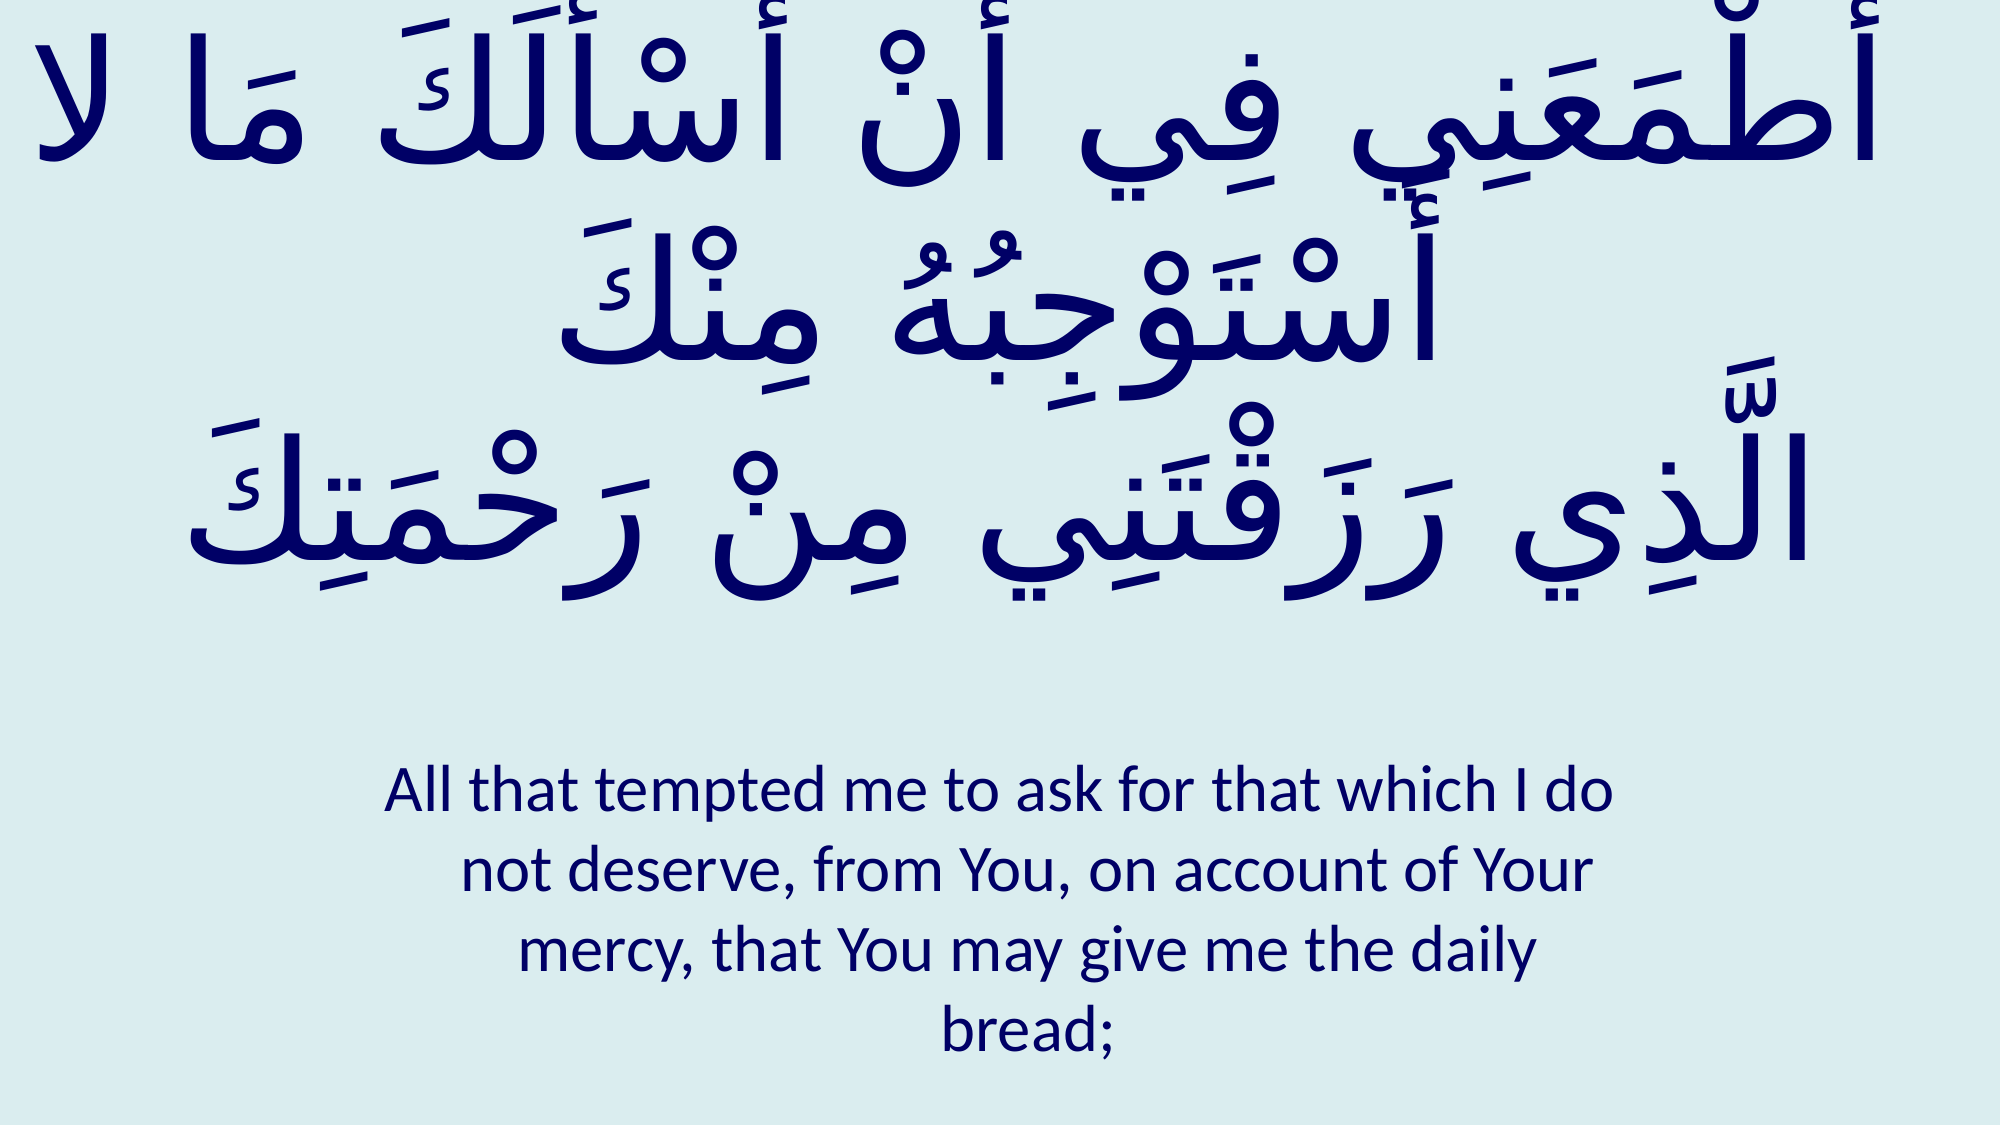

# أَطْمَعَنِي فِي أَنْ أَسْأَلَكَ مَا لا أَسْتَوْجِبُهُ مِنْكَ الَّذِي رَزَقْتَنِي مِنْ رَحْمَتِكَ
All that tempted me to ask for that which I do not deserve, from You, on account of Your mercy, that You may give me the daily bread;